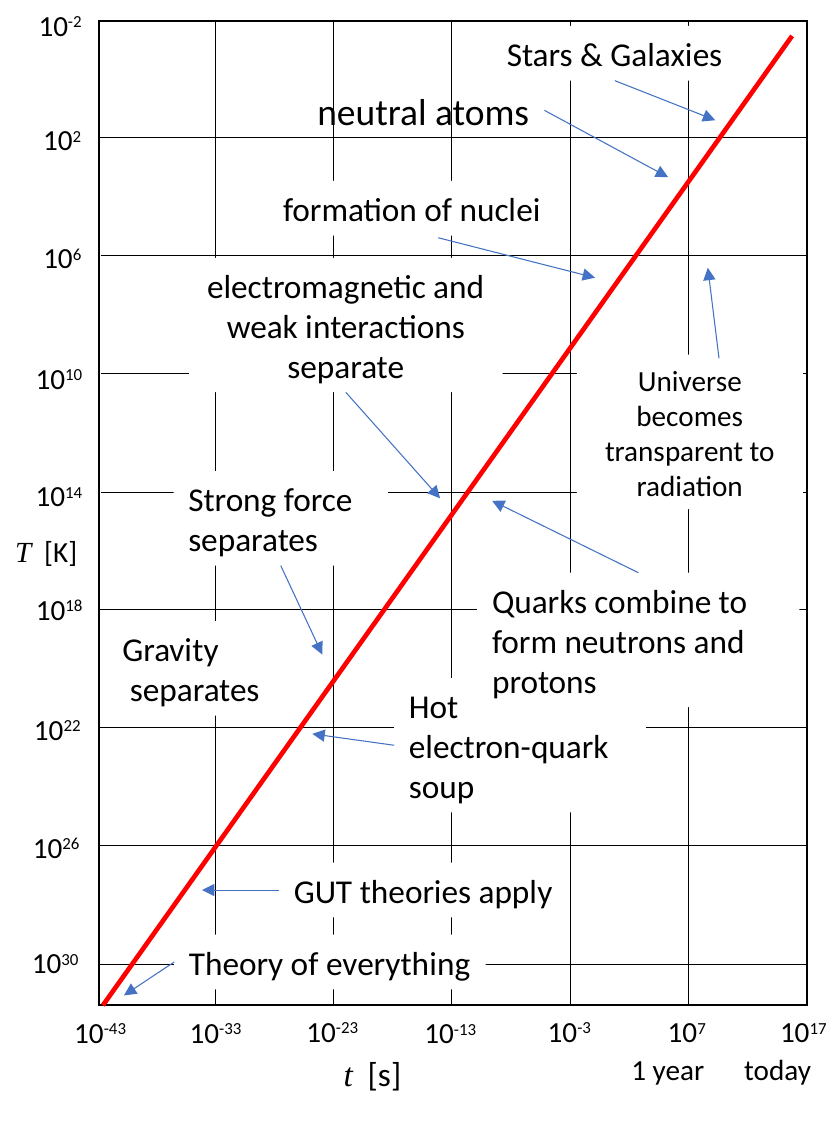

10-2

Stars & Galaxies
neutral atoms
102
formation of nuclei
106
electromagnetic and weak interactions separate
1010
Universe becomes transparent to radiation
1014
Strong force separates
T  [K]
Quarks combine to form neutrons and protons
1018
Gravity
 separates
Hot
electron-quark soup
1022
1026
GUT theories apply
Theory of everything
1030
10-23
10-3
107
1017
10-43
10-33
10-13
1 year
today
t  [s]